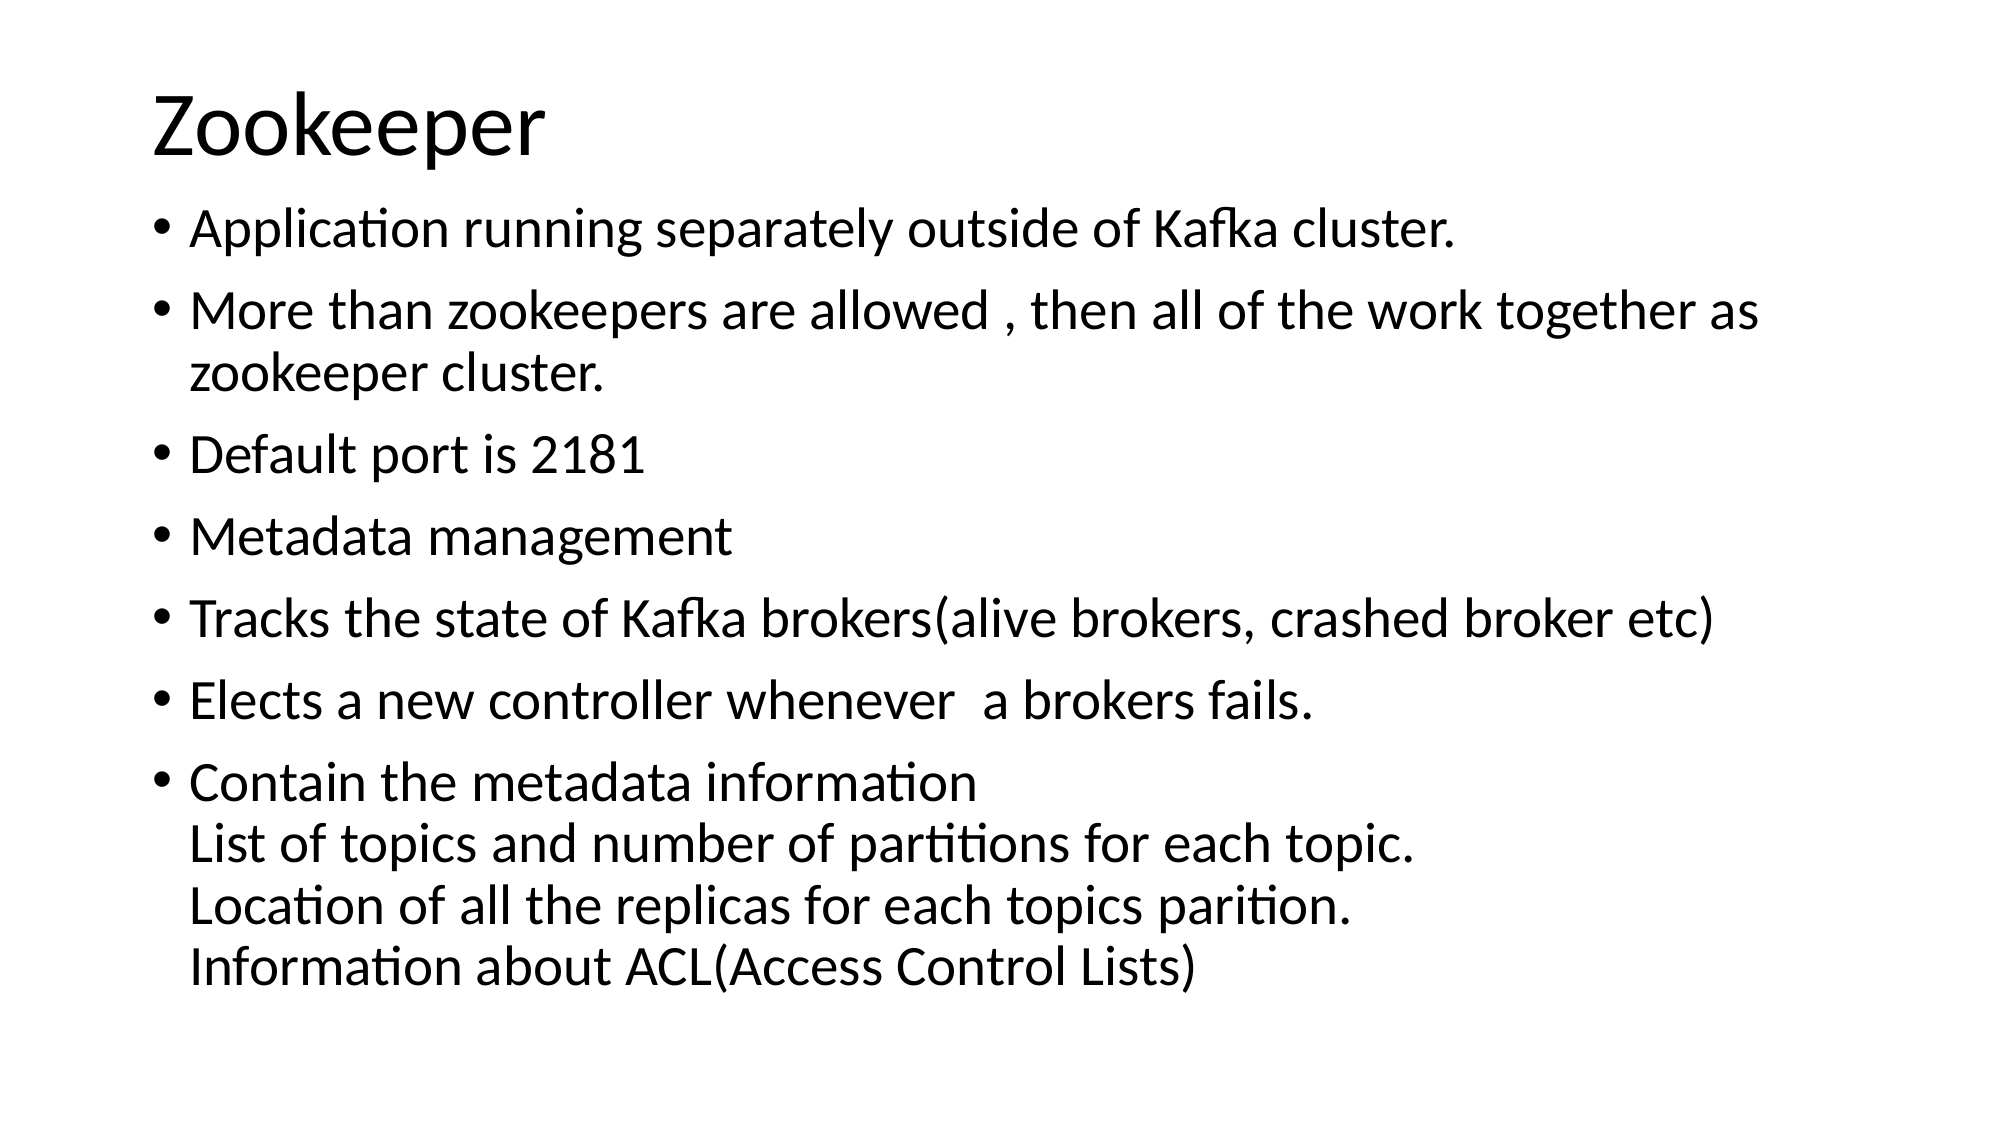

# Zookeeper
Application running separately outside of Kafka cluster.
More than zookeepers are allowed , then all of the work together as zookeeper cluster.
Default port is 2181
Metadata management
Tracks the state of Kafka brokers(alive brokers, crashed broker etc)
Elects a new controller whenever  a brokers fails.
Contain the metadata information
List of topics and number of partitions for each topic.
Location of all the replicas for each topics parition.
Information about ACL(Access Control Lists)